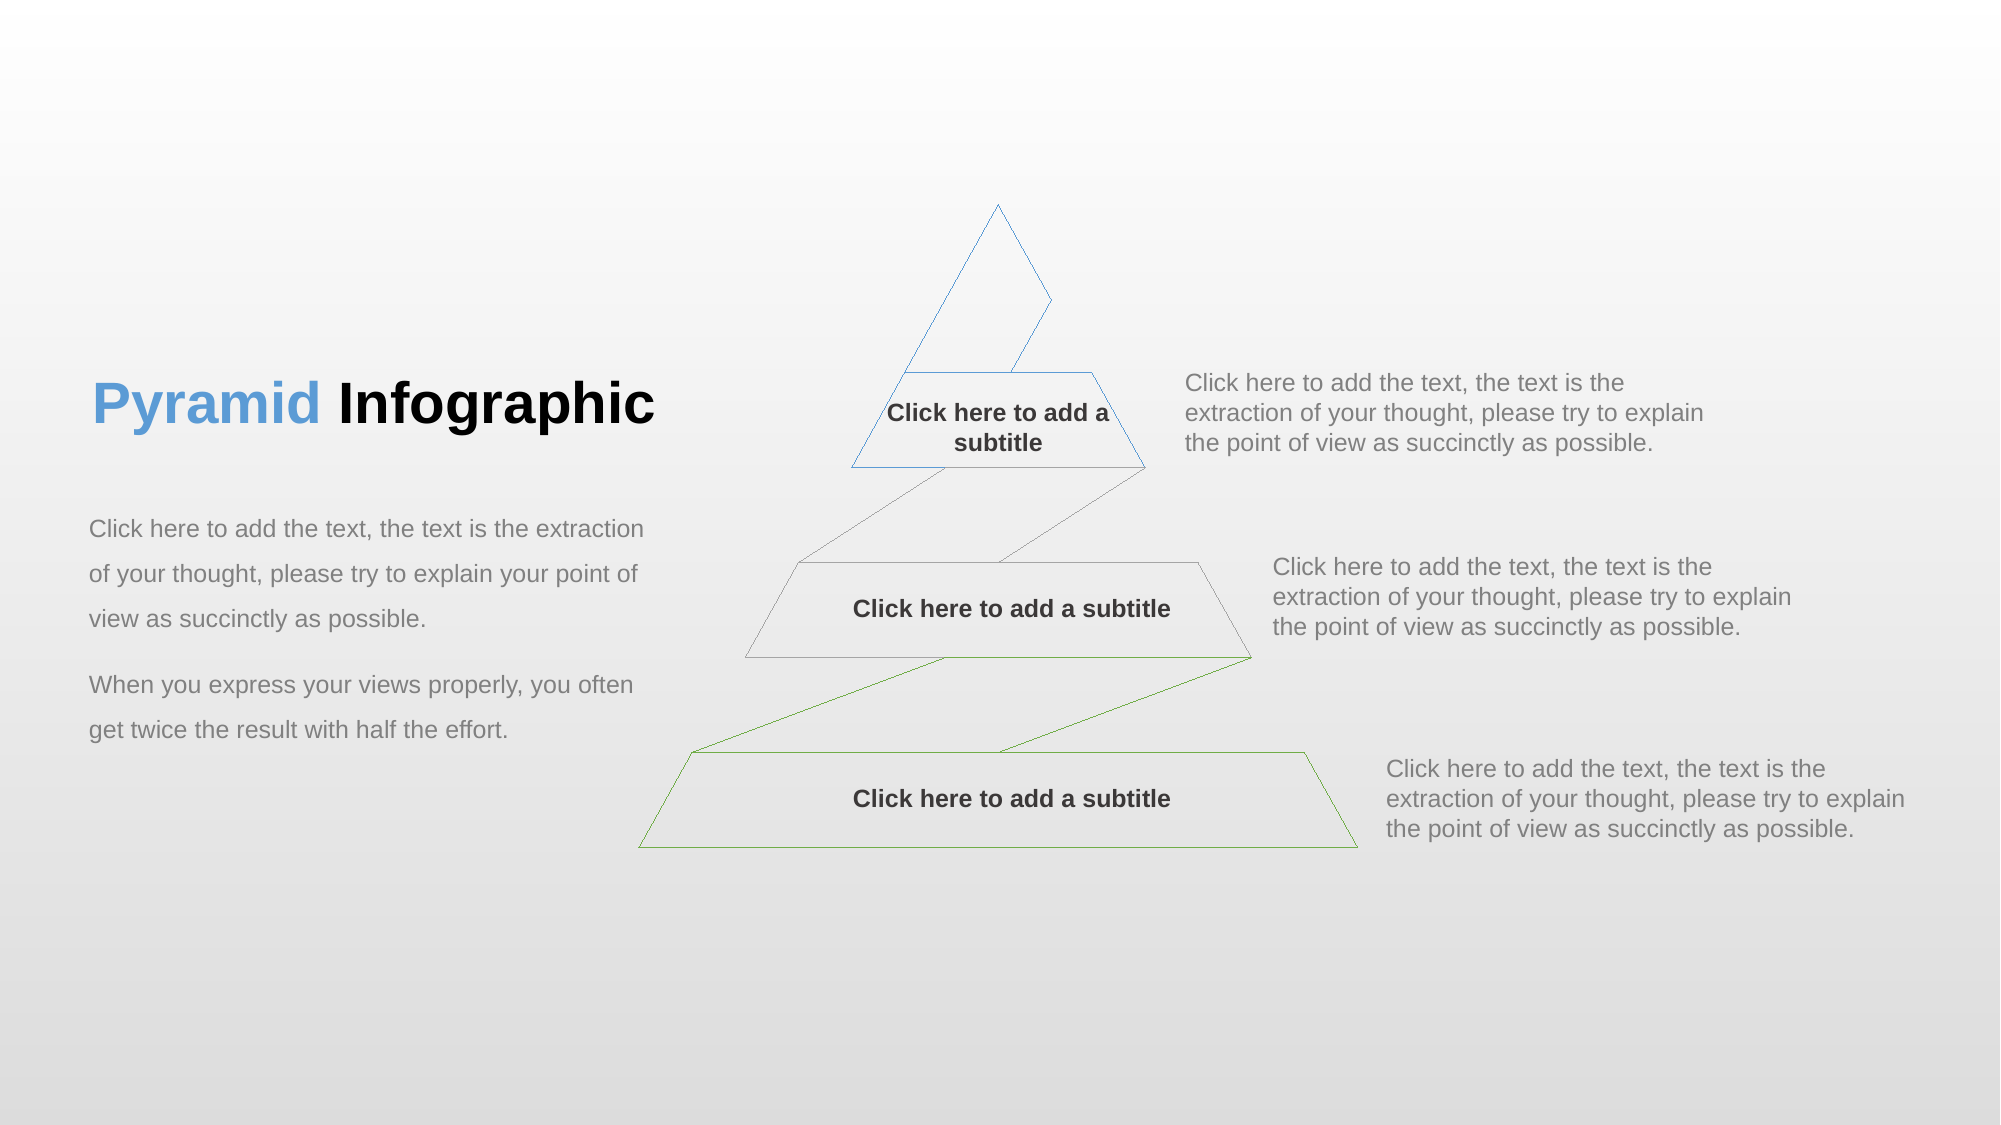

Pyramid Infographic
Click here to add the text, the text is the extraction of your thought, please try to explain the point of view as succinctly as possible.

Click here to add a subtitle

Click here to add the text, the text is the extraction of your thought, please try to explain your point of view as succinctly as possible.
When you express your views properly, you often get twice the result with half the effort.
Click here to add the text, the text is the extraction of your thought, please try to explain the point of view as succinctly as possible.

Click here to add a subtitle

Click here to add the text, the text is the extraction of your thought, please try to explain the point of view as succinctly as possible.
Click here to add a subtitle